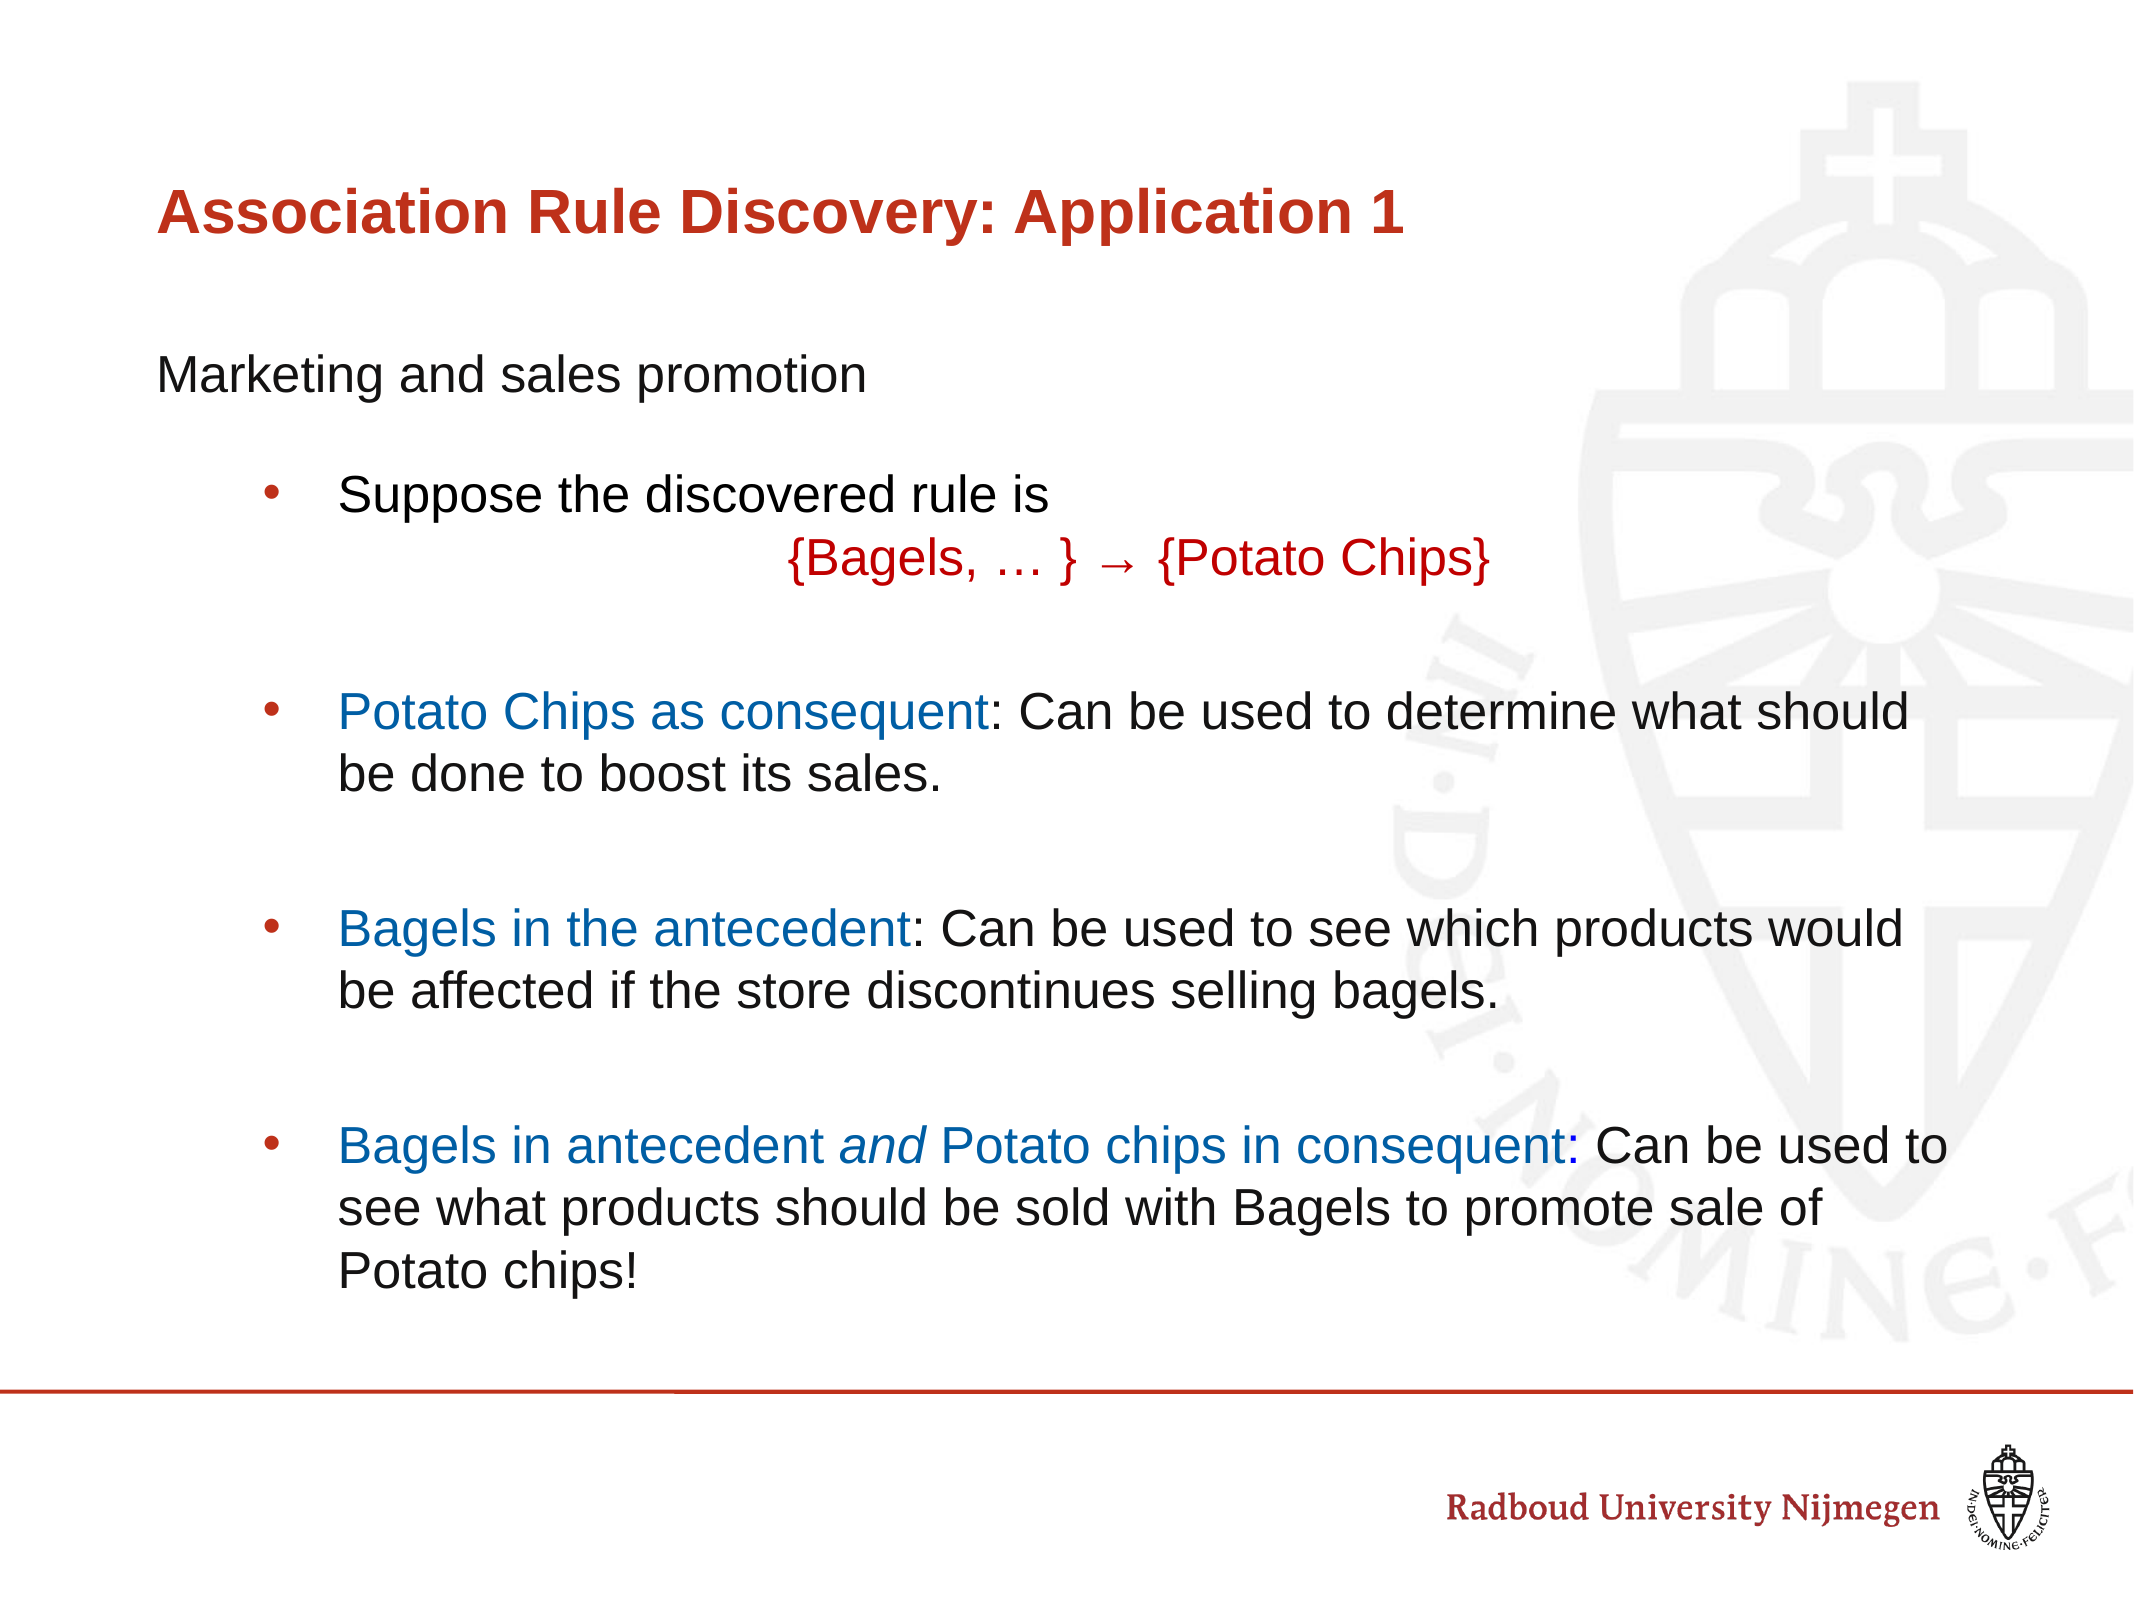

# Association Rule Discovery: Application 1
Marketing and sales promotion

Suppose the discovered rule is
 			{Bagels, … } → {Potato Chips}

Potato Chips as consequent: Can be used to determine what should be done to boost its sales.

Bagels in the antecedent: Can be used to see which products would be affected if the store discontinues selling bagels.

Bagels in antecedent and Potato chips in consequent: Can be used to see what products should be sold with Bagels to promote sale of Potato chips!